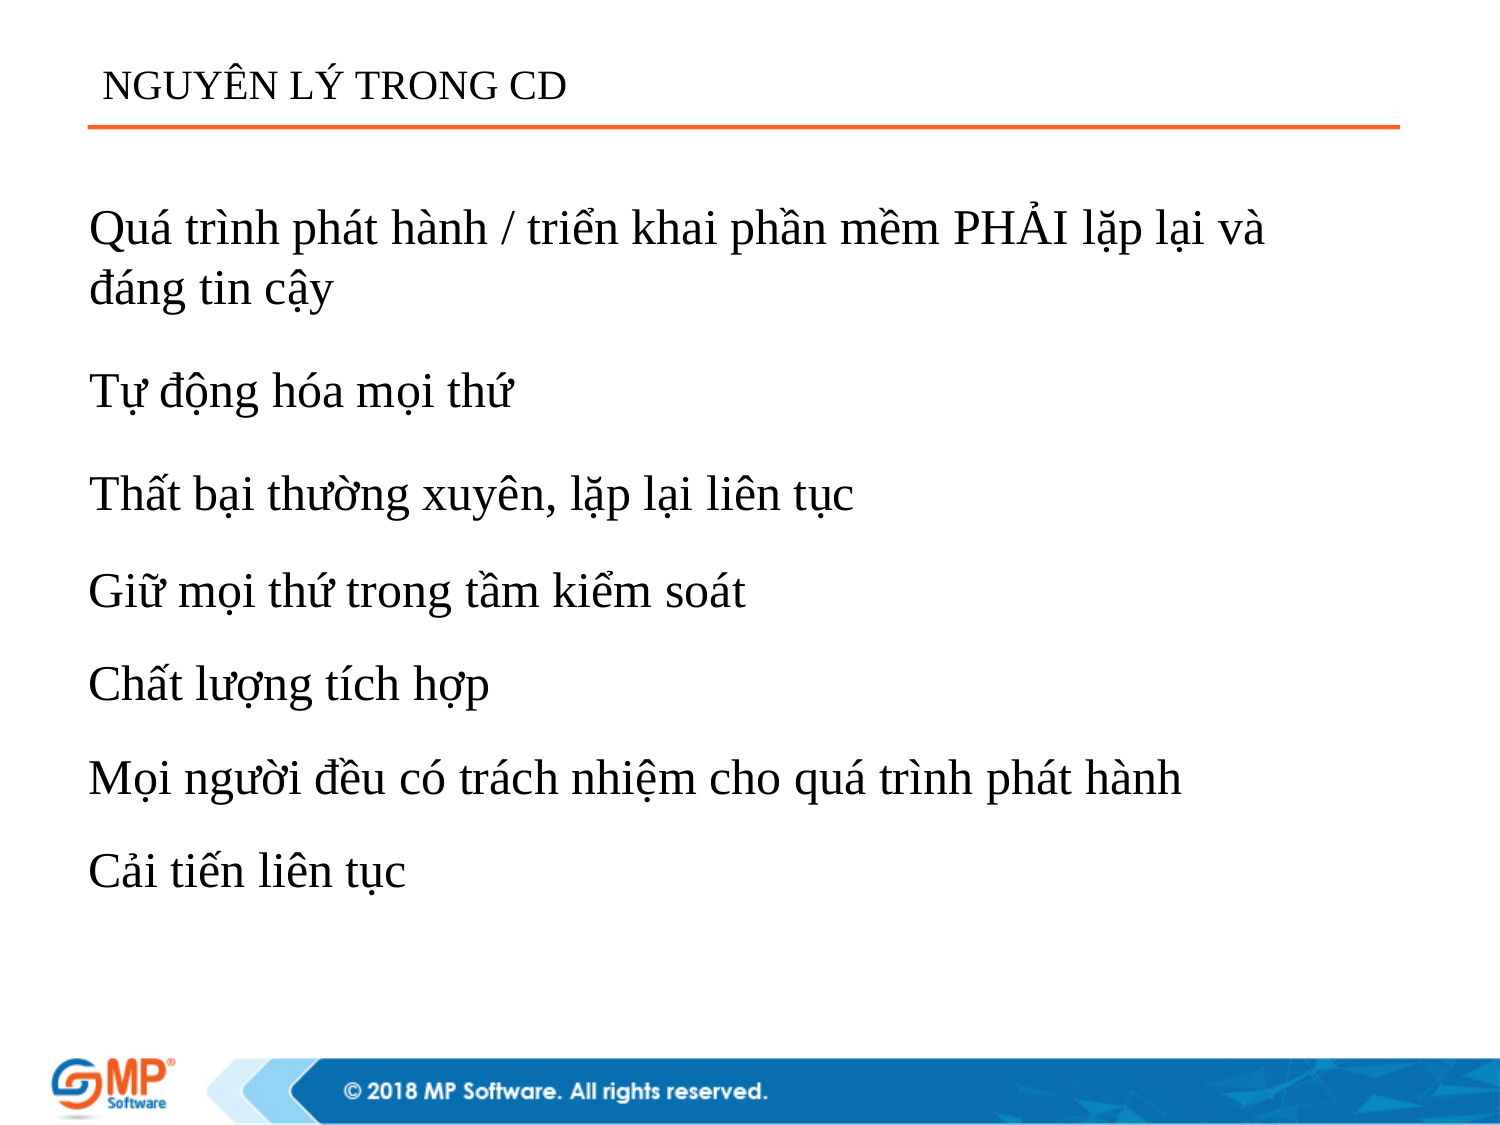

NGUYÊN LÝ TRONG CD
Quá trình phát hành / triển khai phần mềm PHẢI lặp lại và đáng tin cậy
Tự động hóa mọi thứ
Thất bại thường xuyên, lặp lại liên tục
Giữ mọi thứ trong tầm kiểm soát
Chất lượng tích hợp
Mọi người đều có trách nhiệm cho quá trình phát hành
Cải tiến liên tục